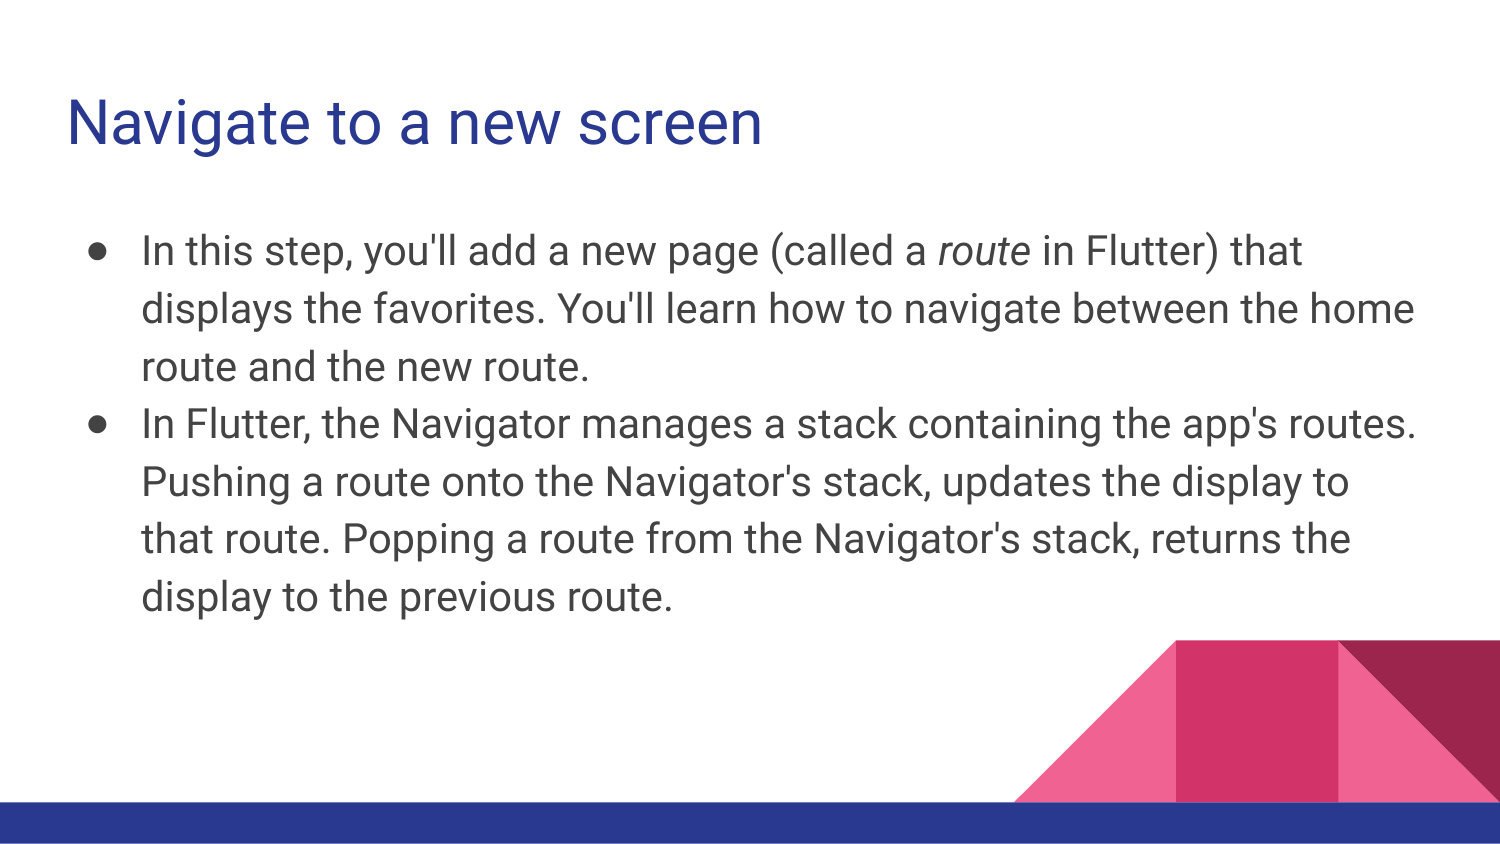

# Navigate to a new screen
In this step, you'll add a new page (called a route in Flutter) that displays the favorites. You'll learn how to navigate between the home route and the new route.
In Flutter, the Navigator manages a stack containing the app's routes. Pushing a route onto the Navigator's stack, updates the display to that route. Popping a route from the Navigator's stack, returns the display to the previous route.